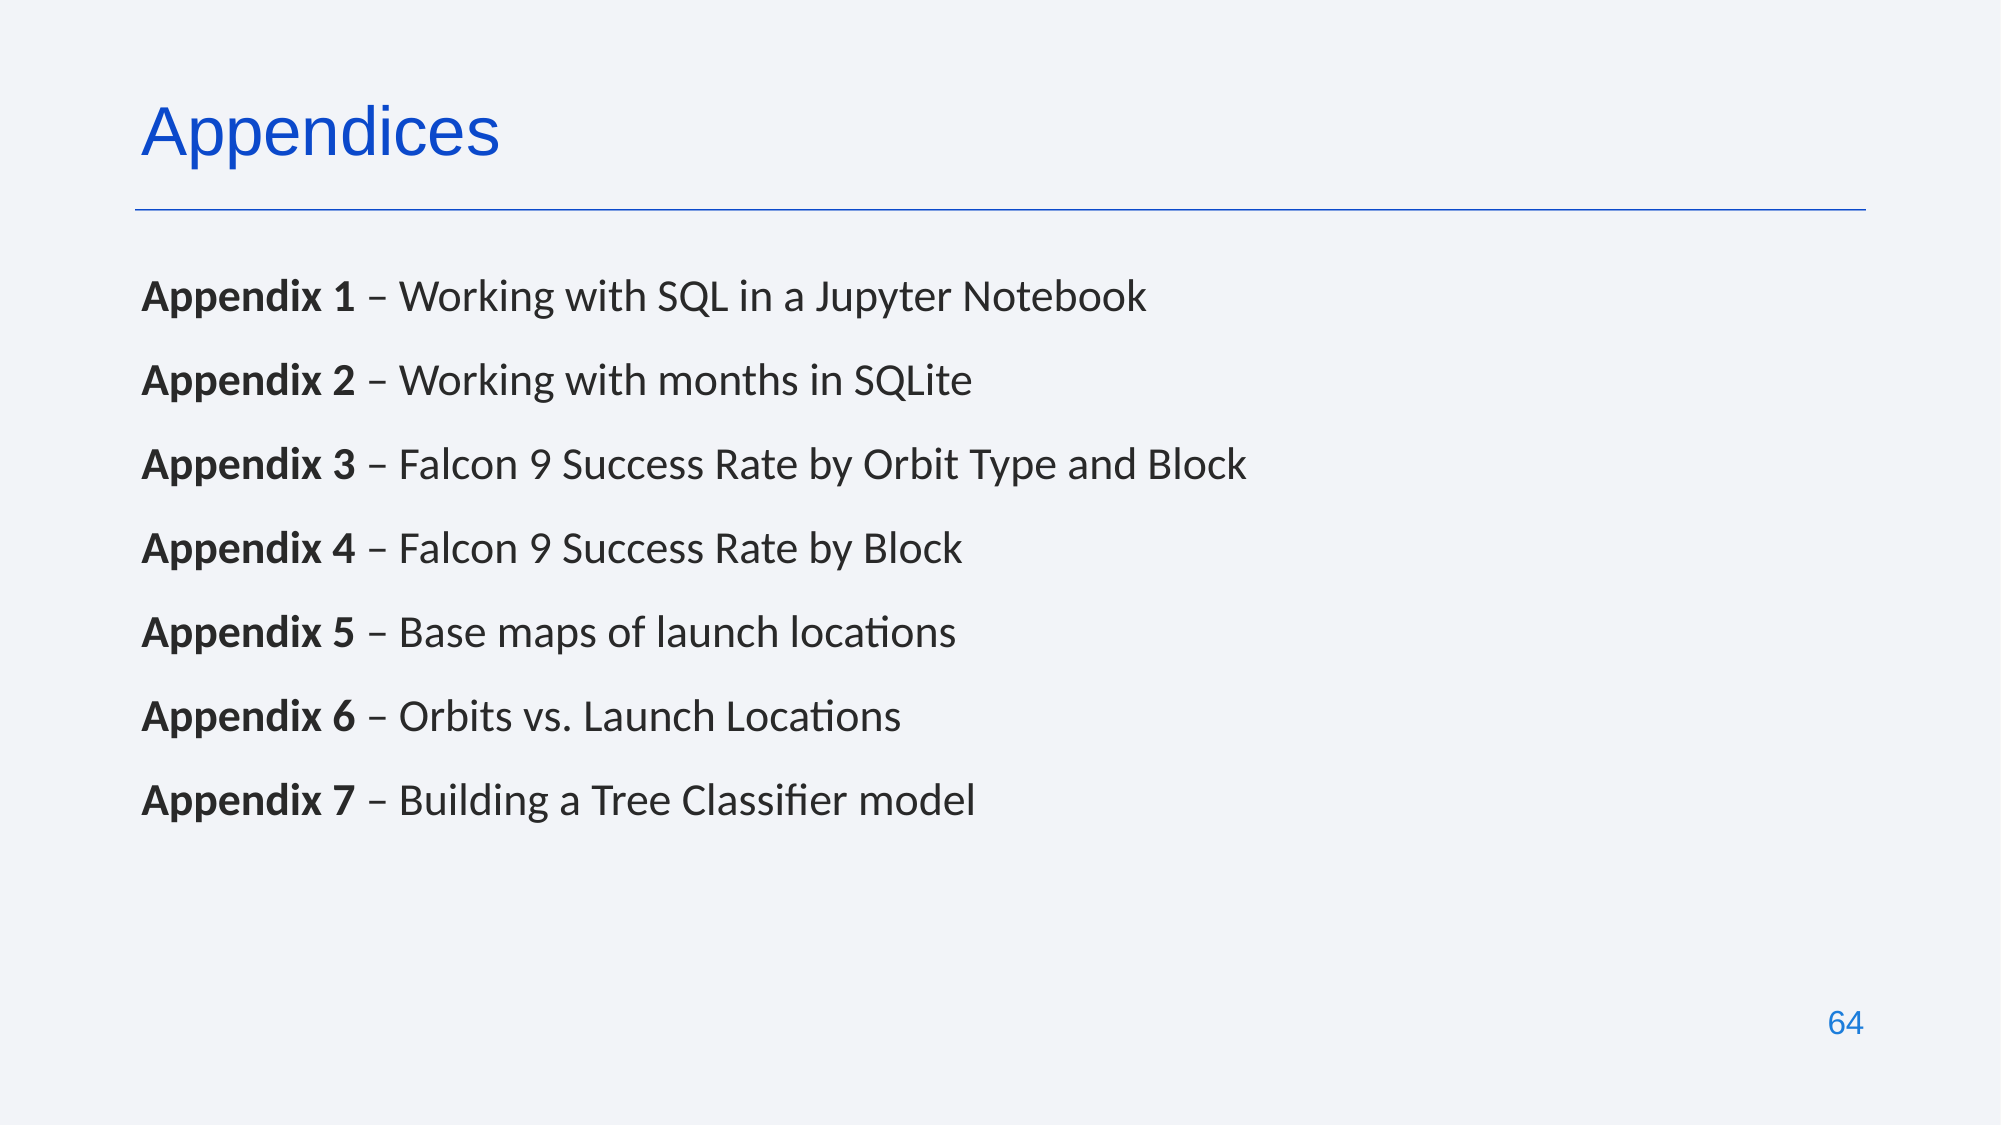

Appendices
Appendix 1 – Working with SQL in a Jupyter Notebook
Appendix 2 – Working with months in SQLite
Appendix 3 – Falcon 9 Success Rate by Orbit Type and Block
Appendix 4 – Falcon 9 Success Rate by Block
Appendix 5 – Base maps of launch locations
Appendix 6 – Orbits vs. Launch Locations
Appendix 7 – Building a Tree Classifier model

64